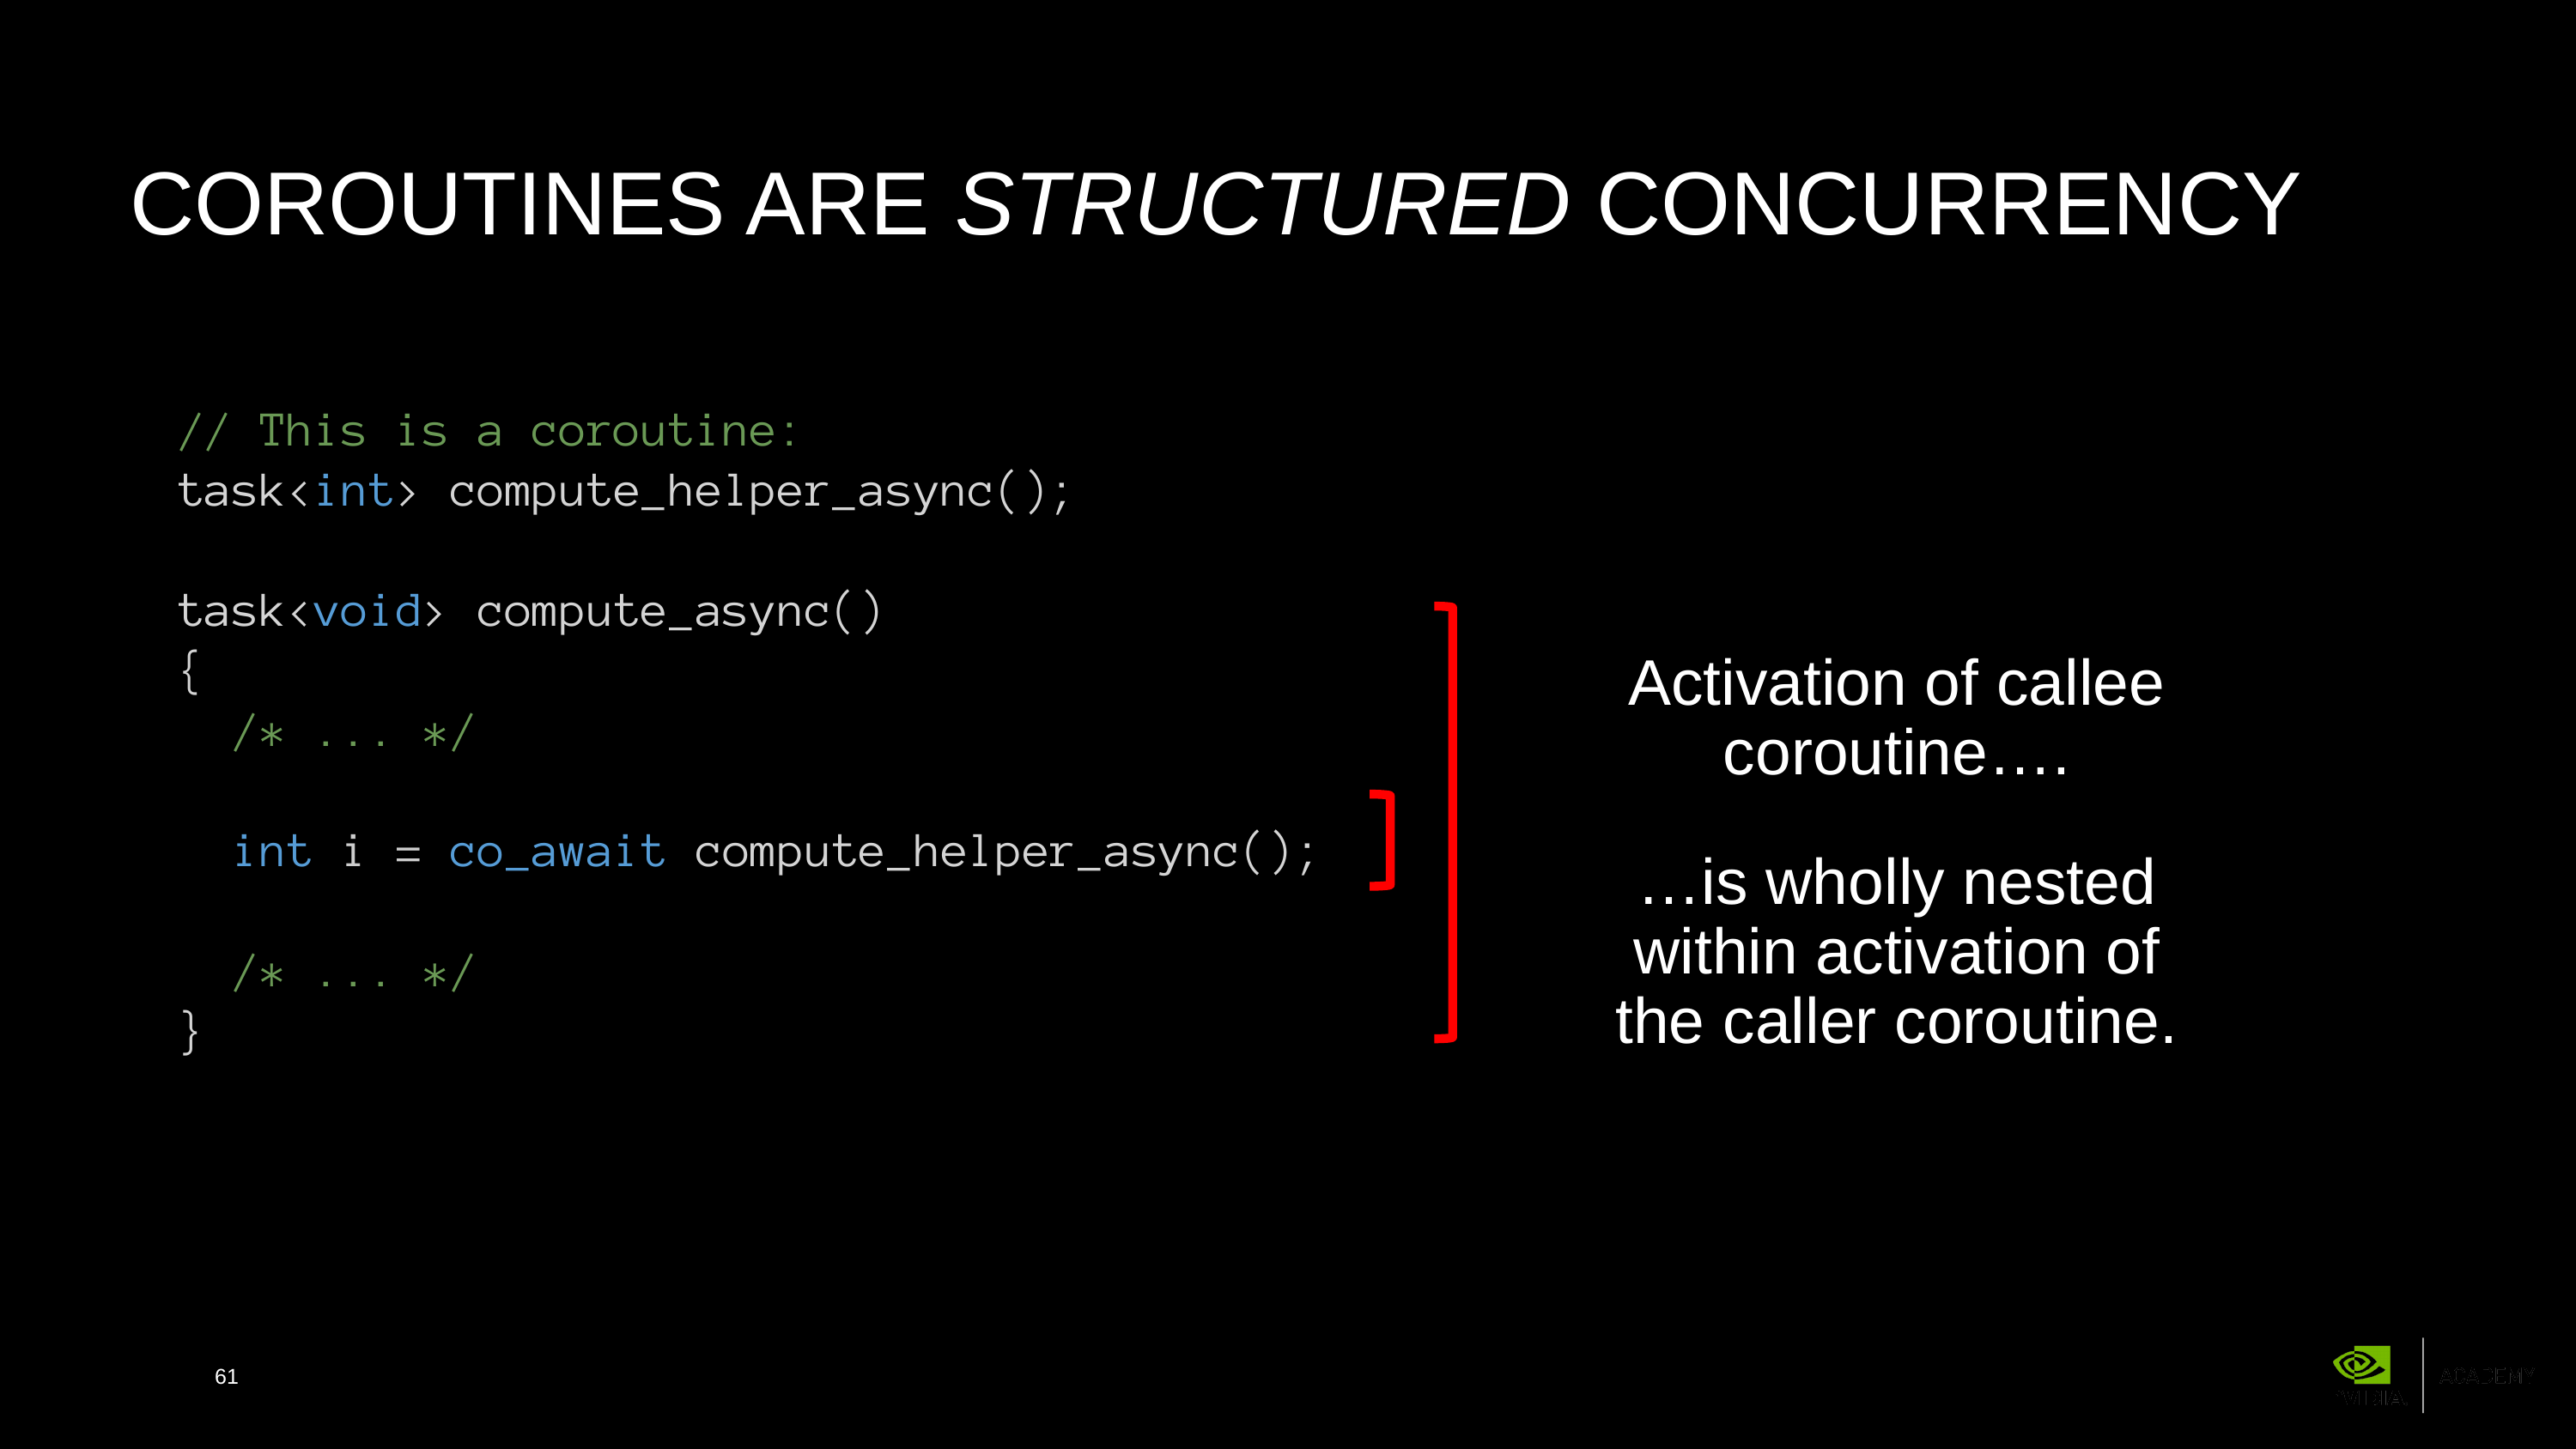

# Coroutines are structured concurrency
// This is a coroutine:
task<int> compute_helper_async();

task<void> compute_async()
{
  /* ... */

  int i = co_await compute_helper_async();

  /* ... */
}

Activation of callee coroutine….

…is wholly nested within activation of the caller coroutine.
61